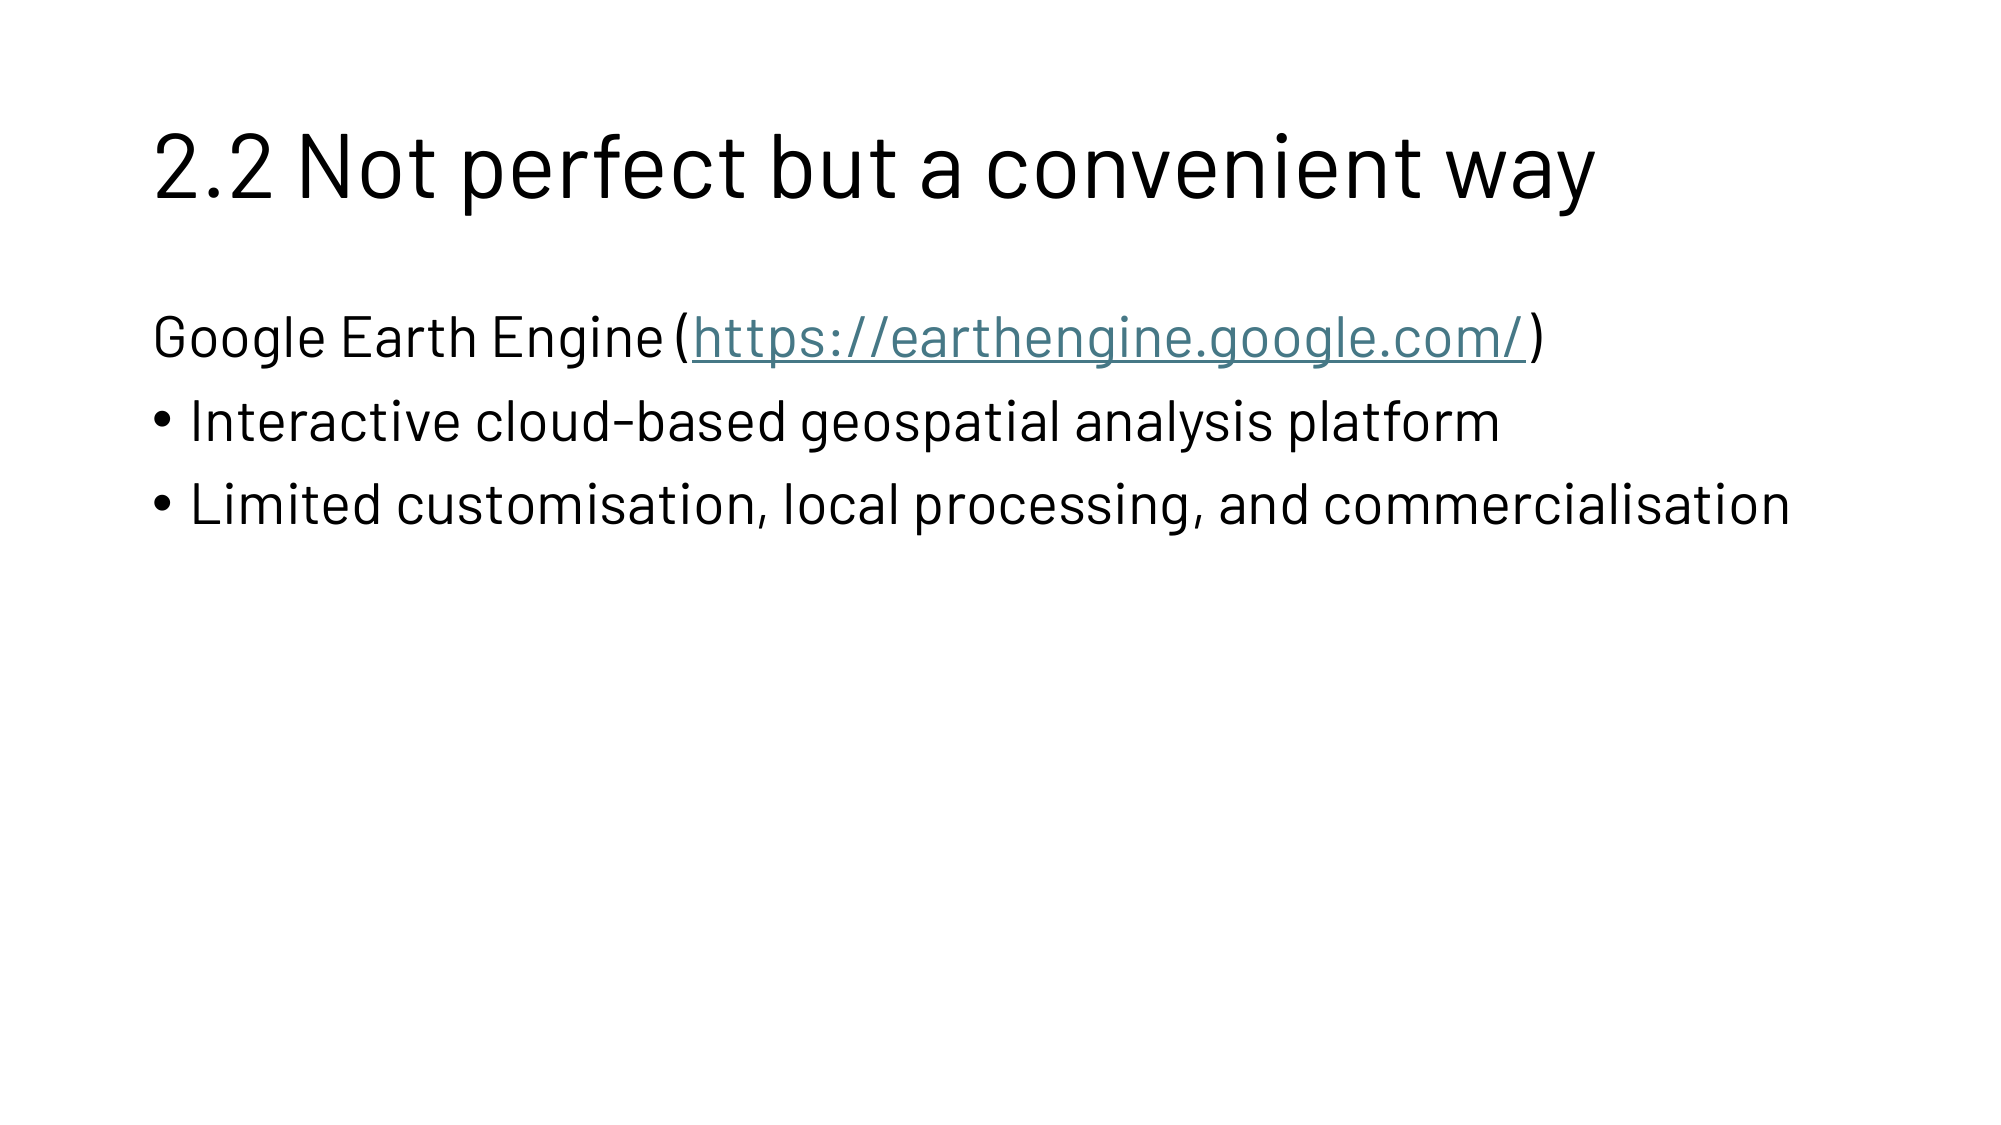

# 2.2 Not perfect but a convenient way
Google Earth Engine (https://earthengine.google.com/)
Interactive cloud-based geospatial analysis platform
Limited customisation, local processing, and commercialisation